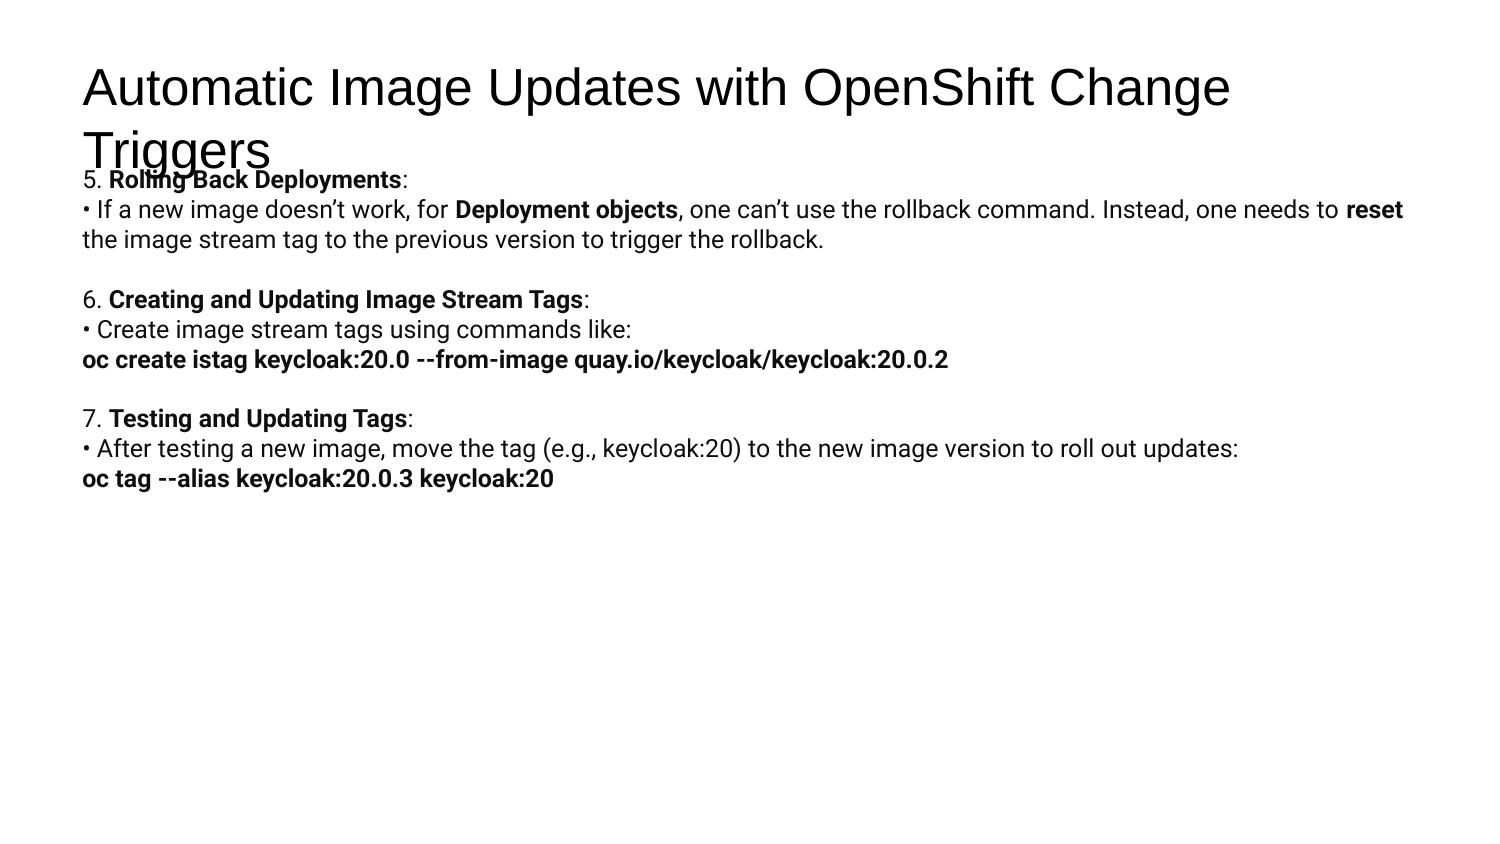

# Automatic Image Updates with OpenShift Change Triggers
5. Rolling Back Deployments:
• If a new image doesn’t work, for Deployment objects, one can’t use the rollback command. Instead, one needs to reset the image stream tag to the previous version to trigger the rollback.

6. Creating and Updating Image Stream Tags:
• Create image stream tags using commands like:
oc create istag keycloak:20.0 --from-image quay.io/keycloak/keycloak:20.0.2

7. Testing and Updating Tags:
• After testing a new image, move the tag (e.g., keycloak:20) to the new image version to roll out updates:
oc tag --alias keycloak:20.0.3 keycloak:20